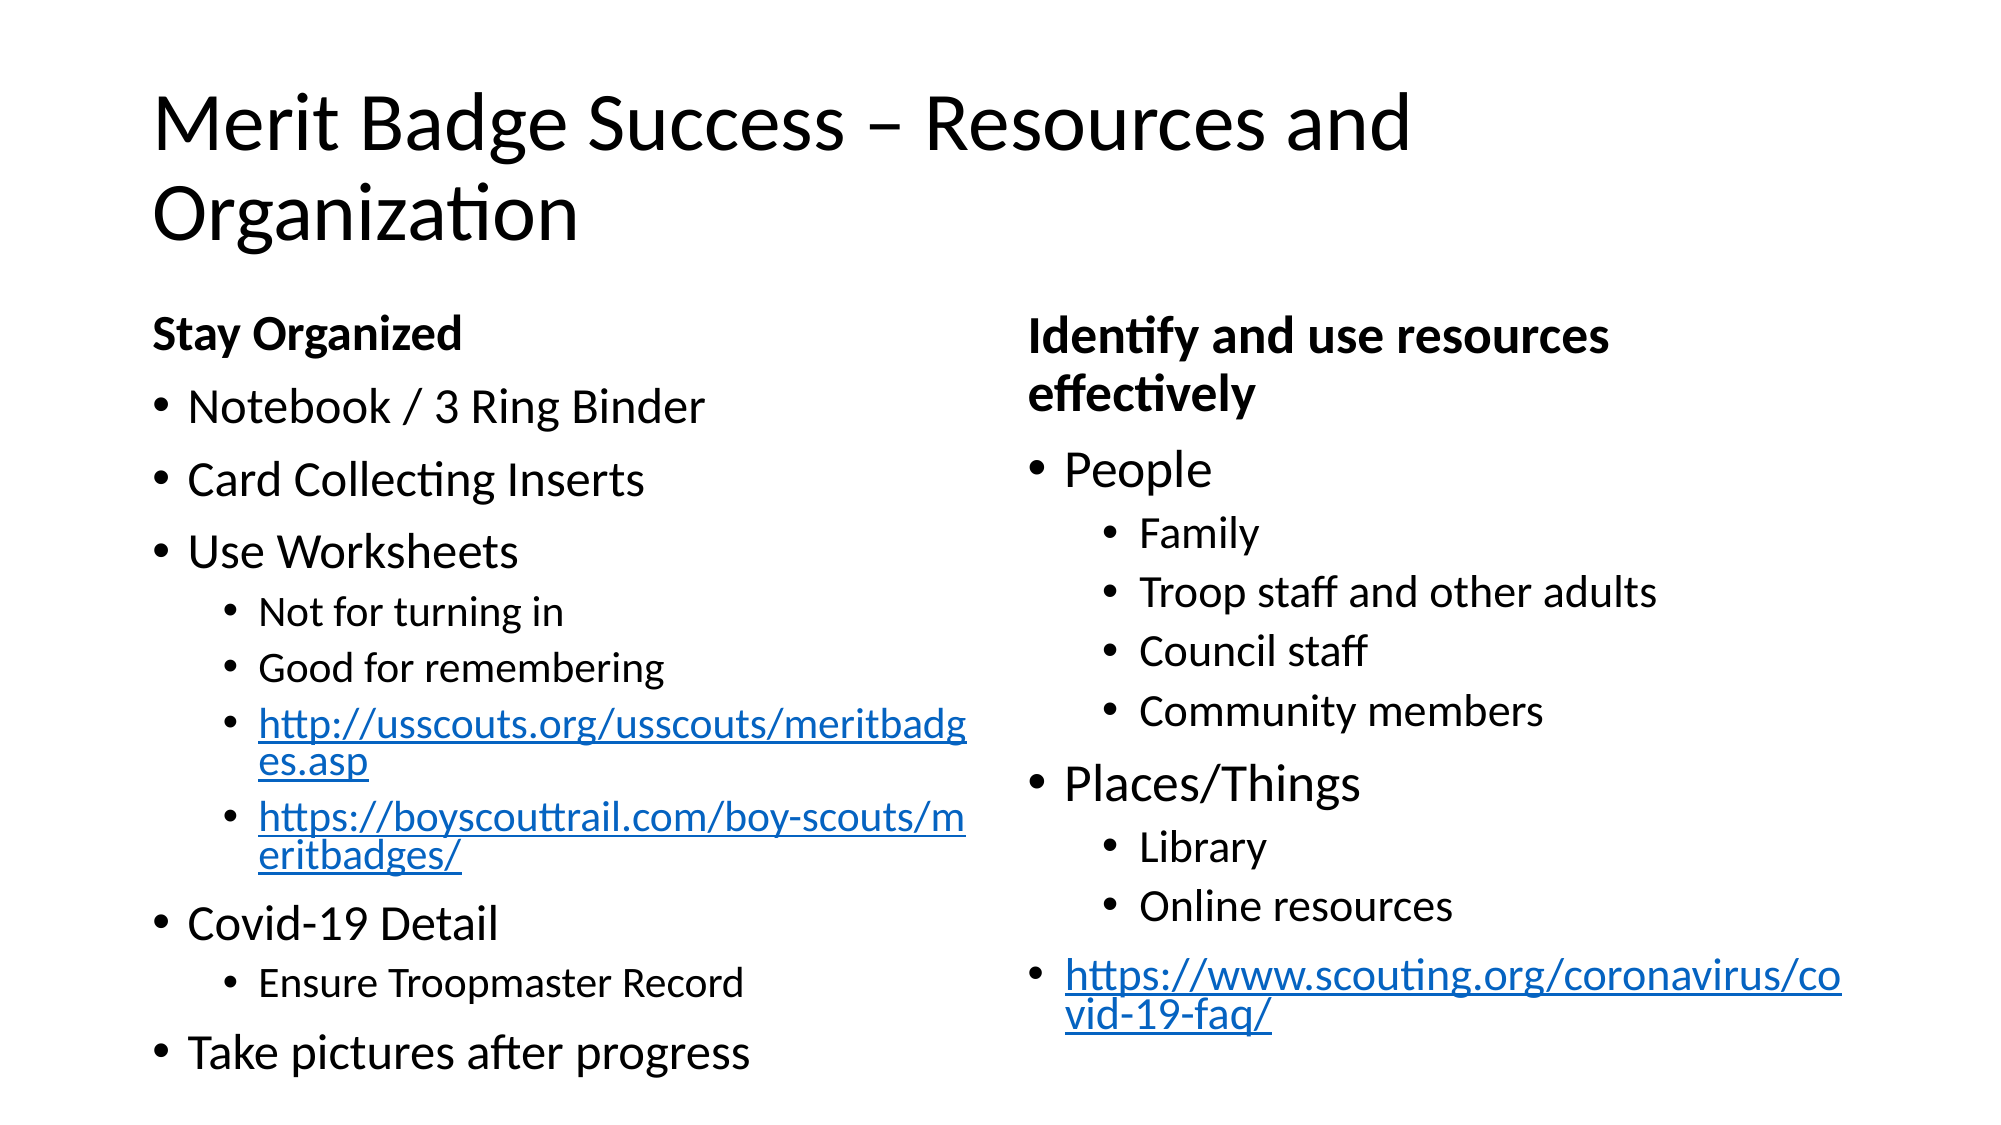

# Merit Badge Success – Resources and Organization
Stay Organized
Notebook / 3 Ring Binder
Card Collecting Inserts
Use Worksheets
Not for turning in
Good for remembering
http://usscouts.org/usscouts/meritbadges.asp
https://boyscouttrail.com/boy-scouts/meritbadges/
Covid-19 Detail
Ensure Troopmaster Record
Take pictures after progress
Identify and use resources effectively
People
Family
Troop staff and other adults
Council staff
Community members
Places/Things
Library
Online resources
https://www.scouting.org/coronavirus/covid-19-faq/